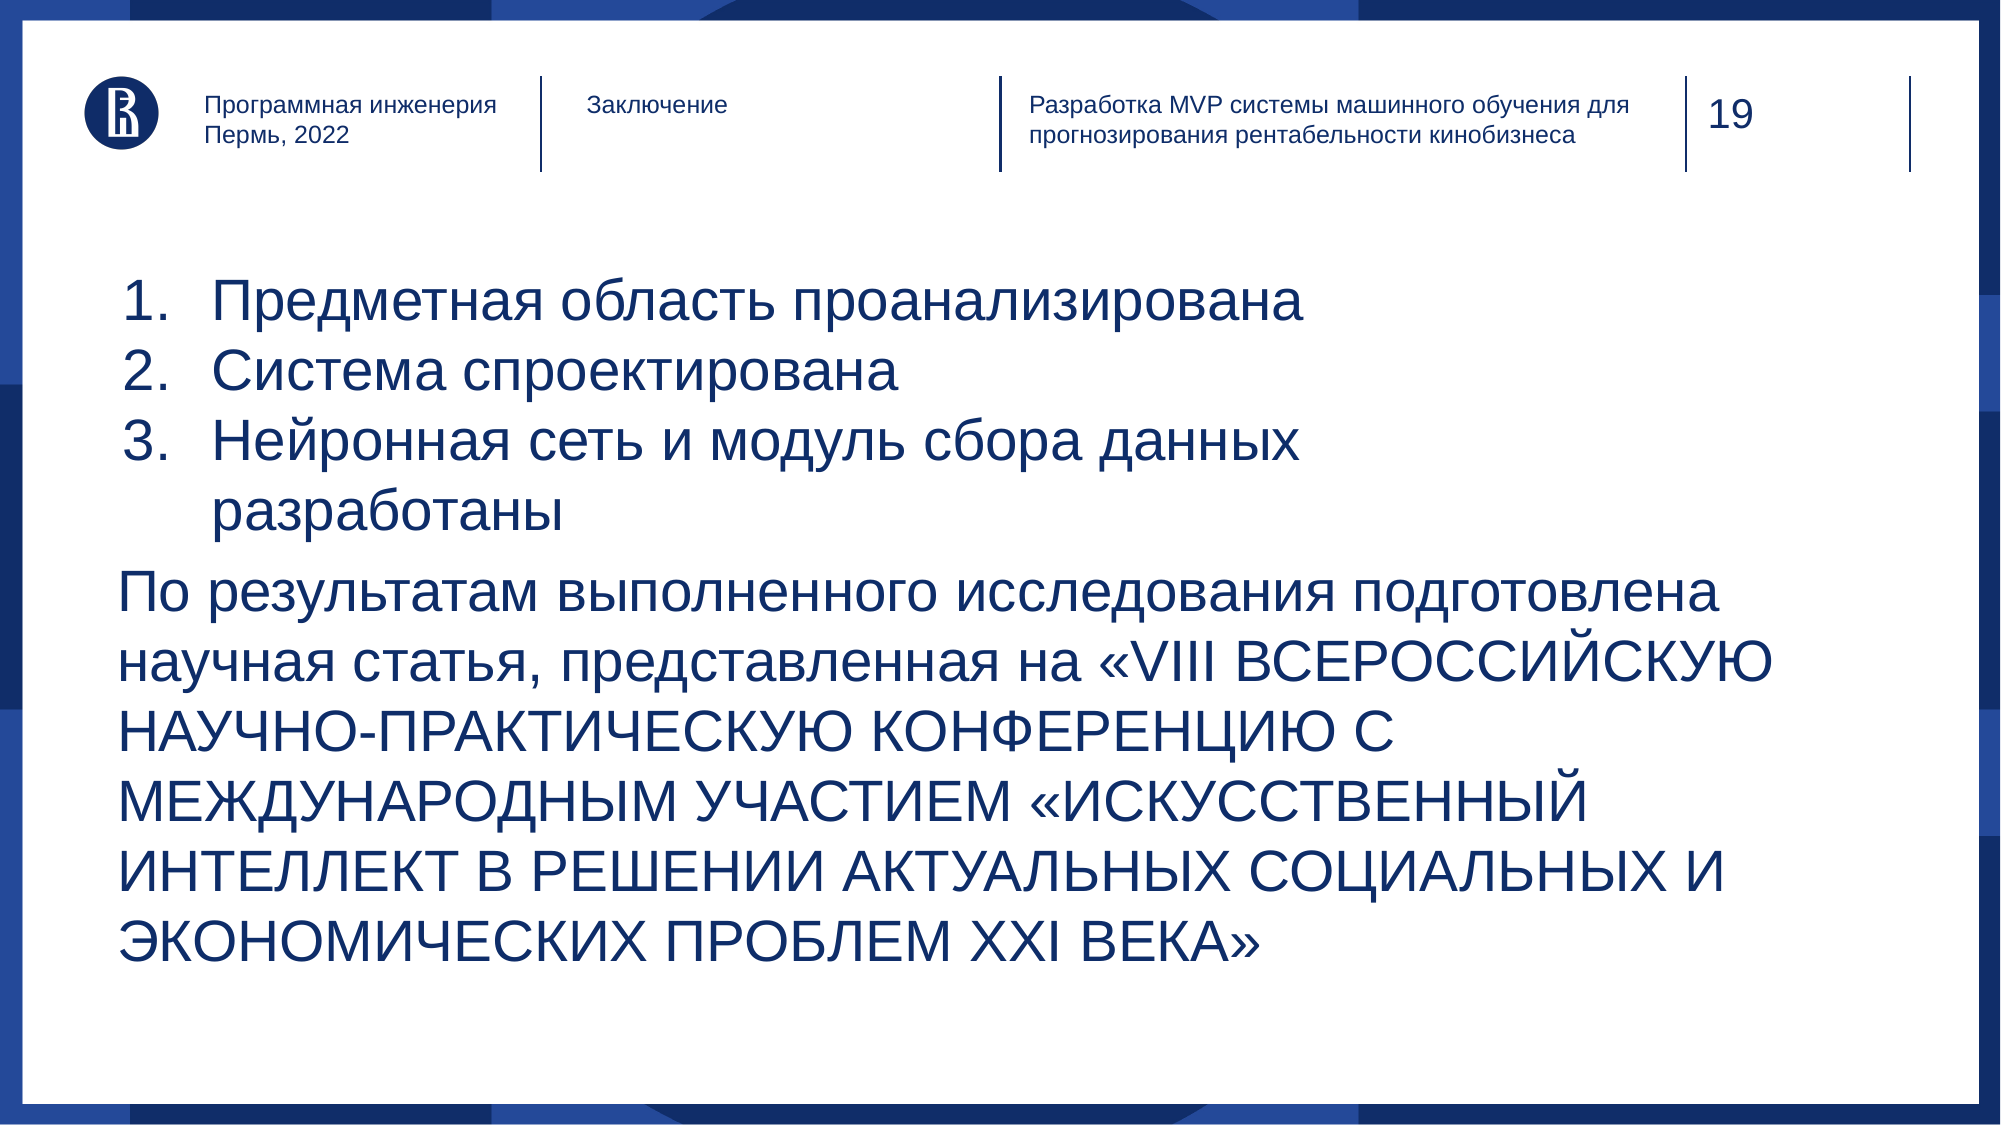

Разработка MVP системы машинного обучения для прогнозирования рентабельности кинобизнеса
Программная инженерия
Пермь, 2022
Заключение
Предметная область проанализирована
Система спроектирована
Нейронная сеть и модуль сбора данных разработаны
По результатам выполненного исследования подготовлена научная статья, представленная на «VIII ВСЕРОССИЙСКУЮ НАУЧНО-ПРАКТИЧЕСКУЮ КОНФЕРЕНЦИЮ С МЕЖДУНАРОДНЫМ УЧАСТИЕМ «ИСКУССТВЕННЫЙ ИНТЕЛЛЕКТ В РЕШЕНИИ АКТУАЛЬНЫХ СОЦИАЛЬНЫХ И ЭКОНОМИЧЕСКИХ ПРОБЛЕМ ХХI ВЕКА»